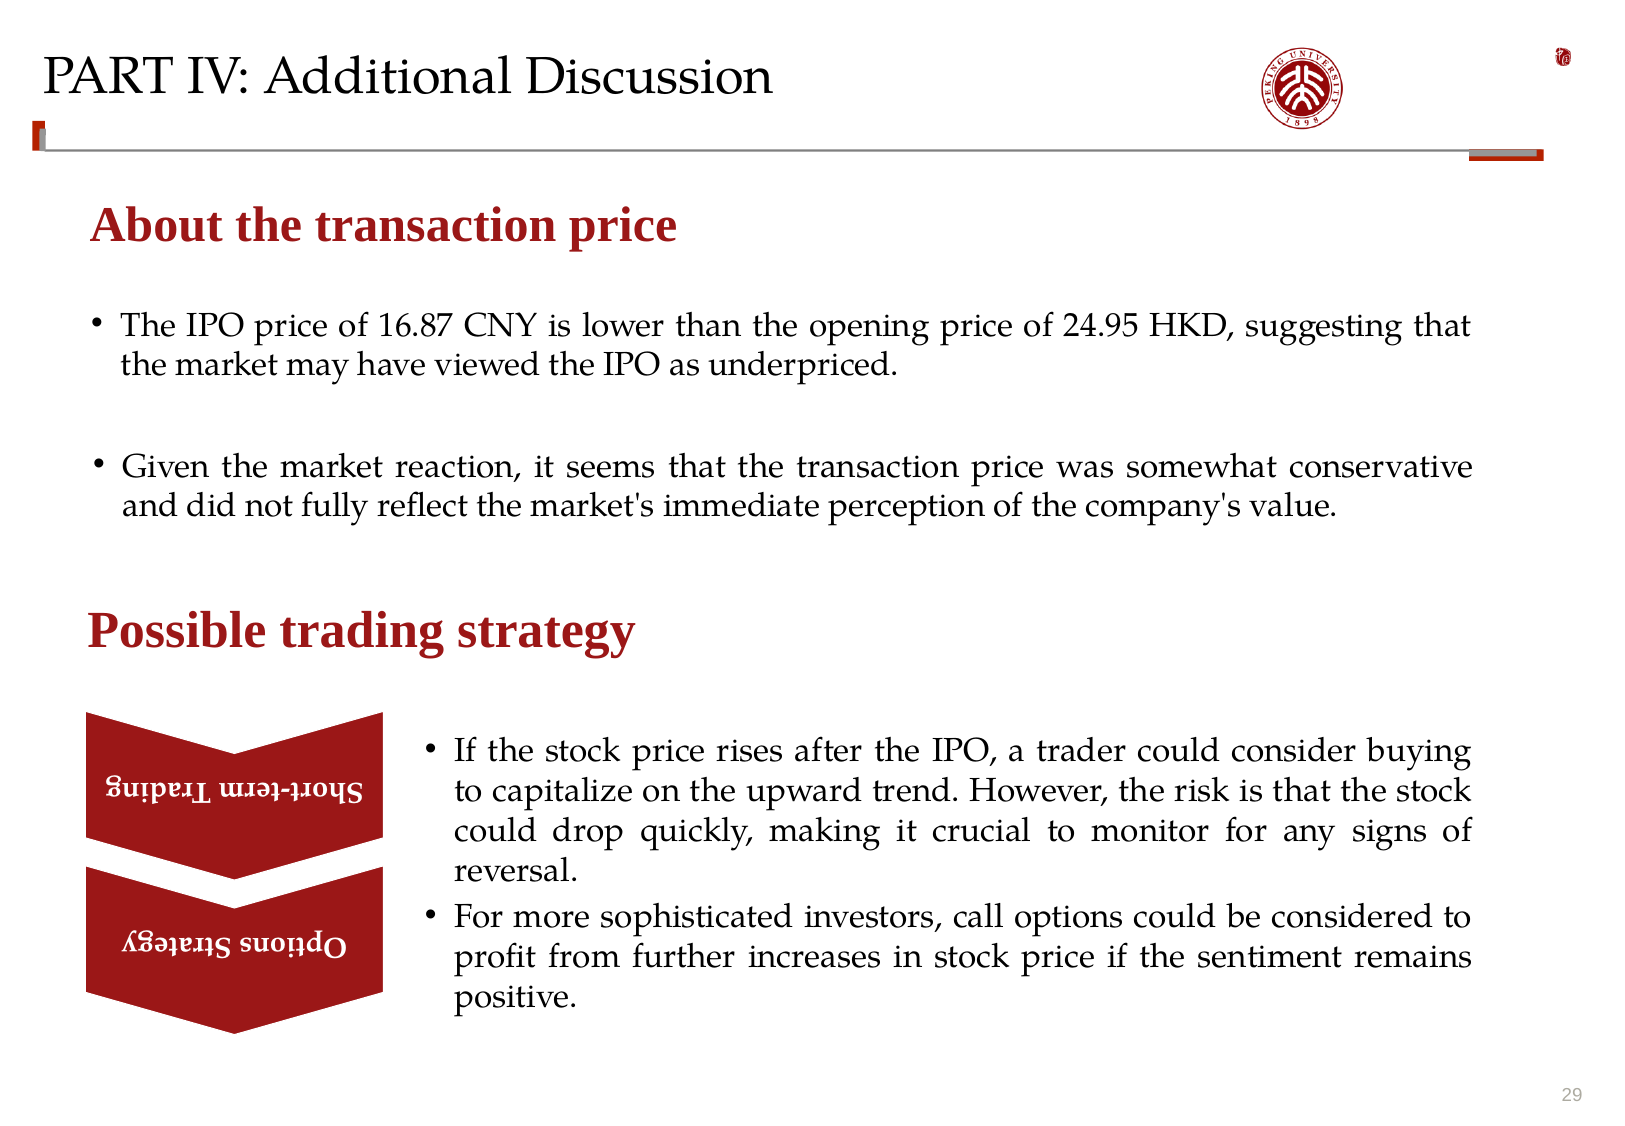

PART IV: Additional Discussion
About the transaction price
The IPO price of 16.87 CNY is lower than the opening price of 24.95 HKD, suggesting that the market may have viewed the IPO as underpriced.

Given the market reaction, it seems that the transaction price was somewhat conservative and did not fully reflect the market's immediate perception of the company's value.
# Possible trading strategy
Short-term Trading
If the stock price rises after the IPO, a trader could consider buying to capitalize on the upward trend. However, the risk is that the stock could drop quickly, making it crucial to monitor for any signs of reversal.
Options Strategy
For more sophisticated investors, call options could be considered to profit from further increases in stock price if the sentiment remains positive.